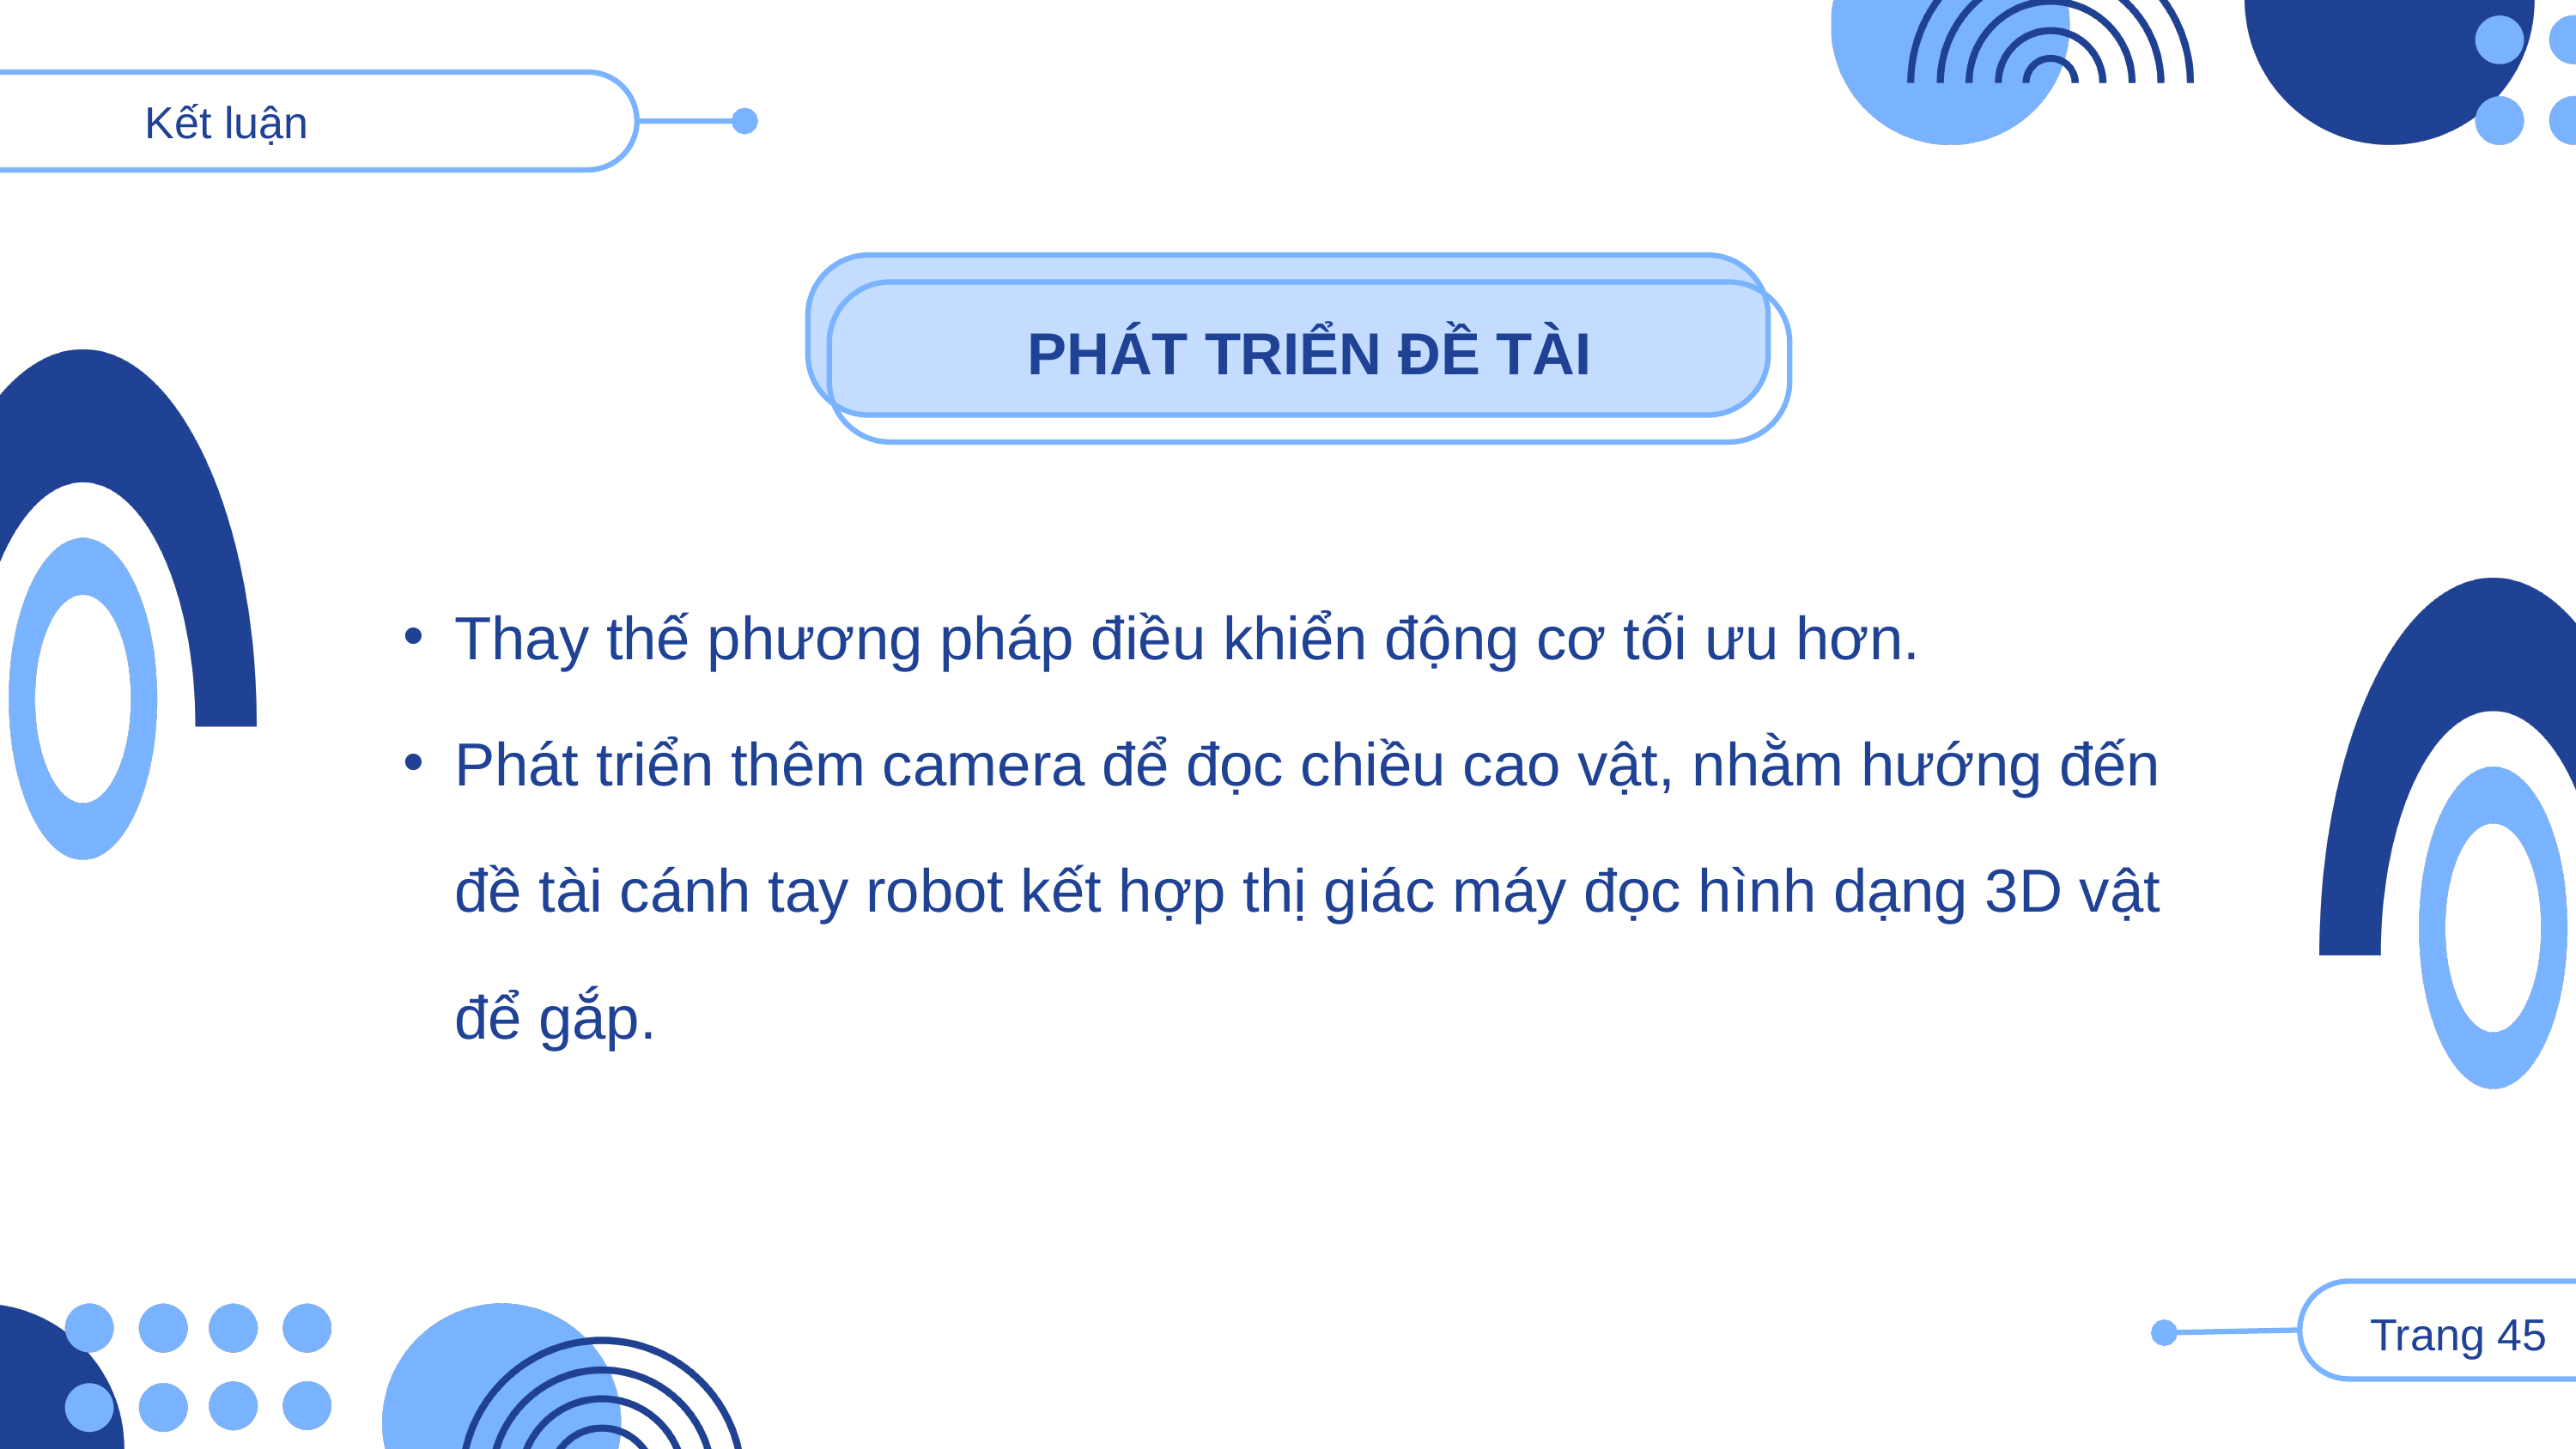

Kết luận

PHÁT TRIỂN ĐỀ TÀI

Thay thế phương pháp điều khiển động cơ tối ưu hơn.
Phát triển thêm camera để đọc chiều cao vật, nhằm hướng đến đề tài cánh tay robot kết hợp thị giác máy đọc hình dạng 3D vật để gắp.

 Trang 45